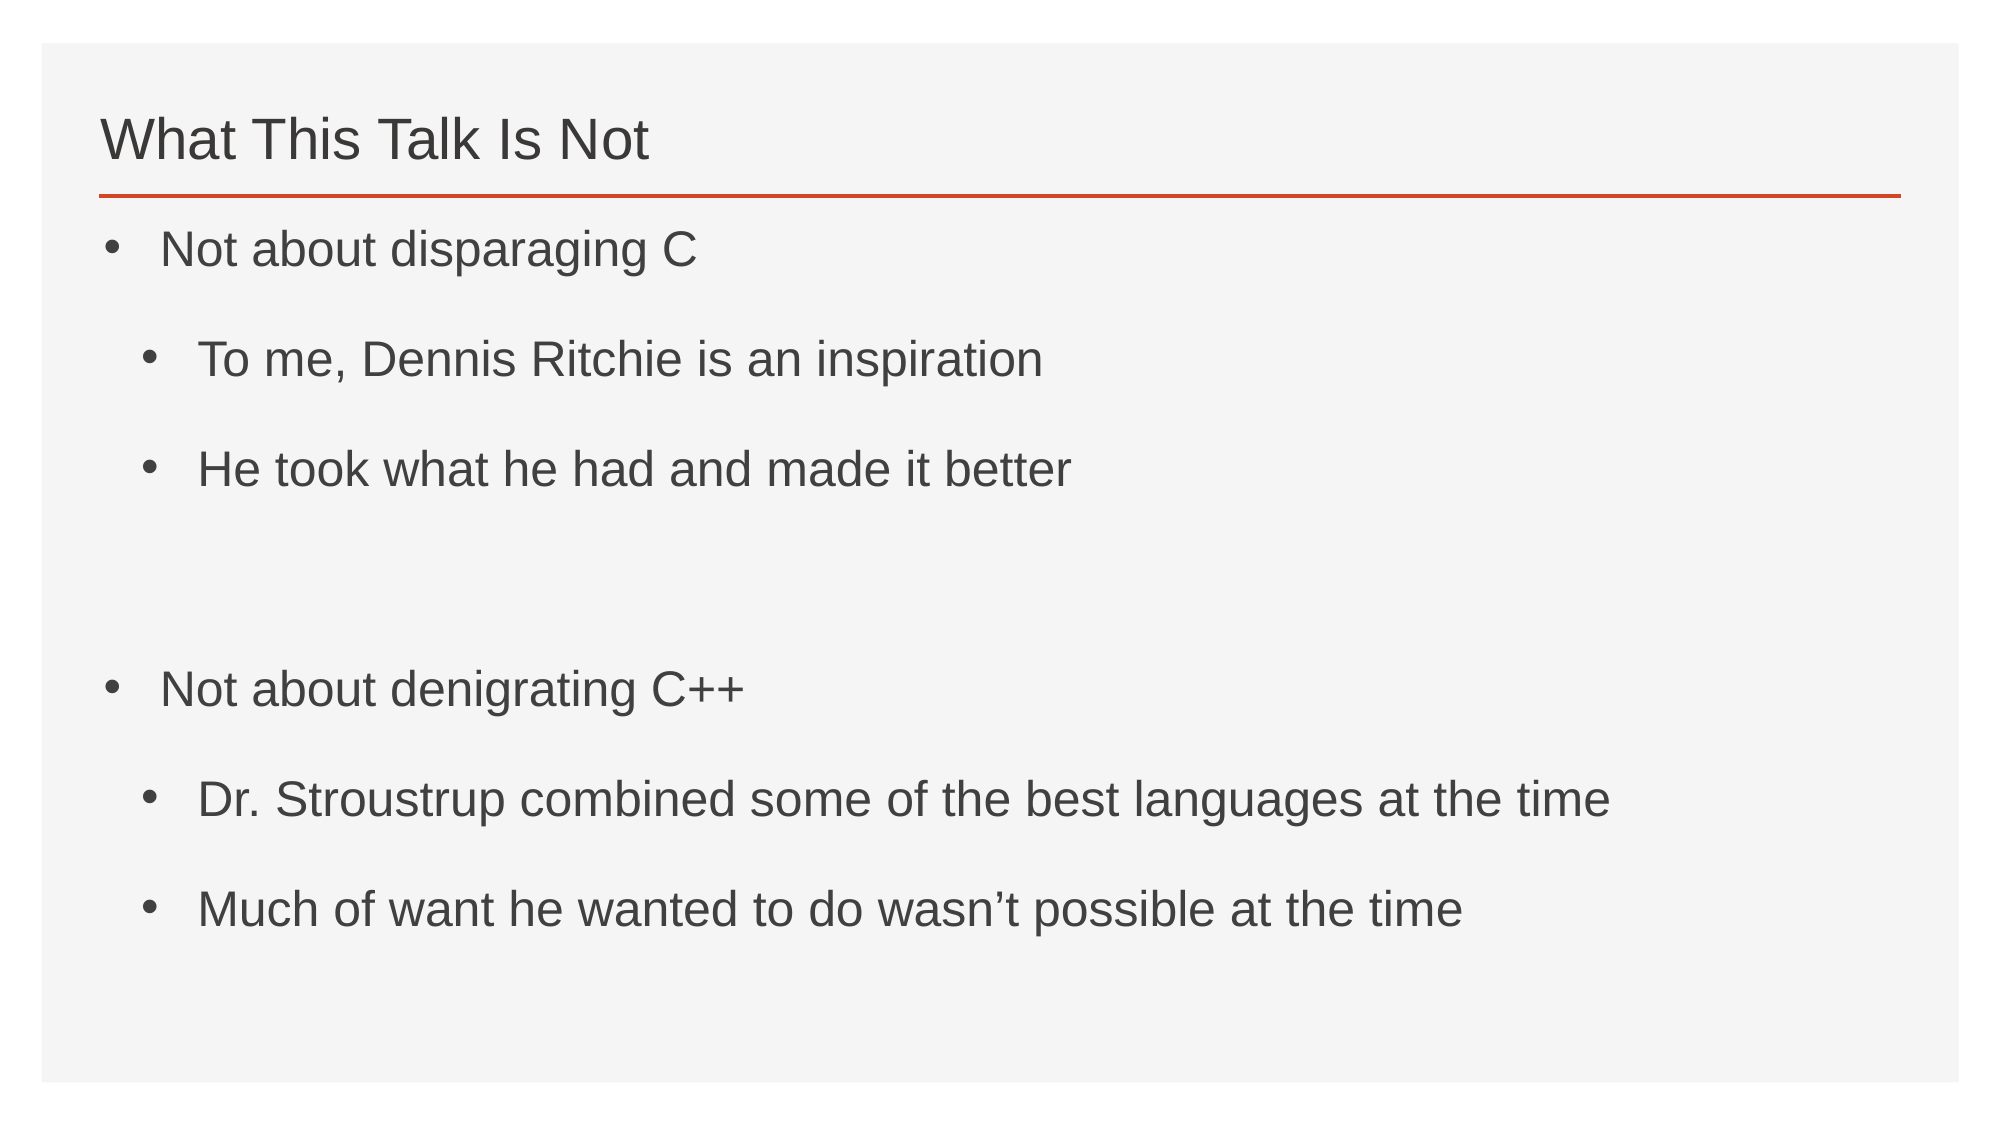

# What This Talk Is Not
Not about disparaging C
To me, Dennis Ritchie is an inspiration
He took what he had and made it better

Not about denigrating C++
Dr. Stroustrup combined some of the best languages at the time
Much of want he wanted to do wasn’t possible at the time